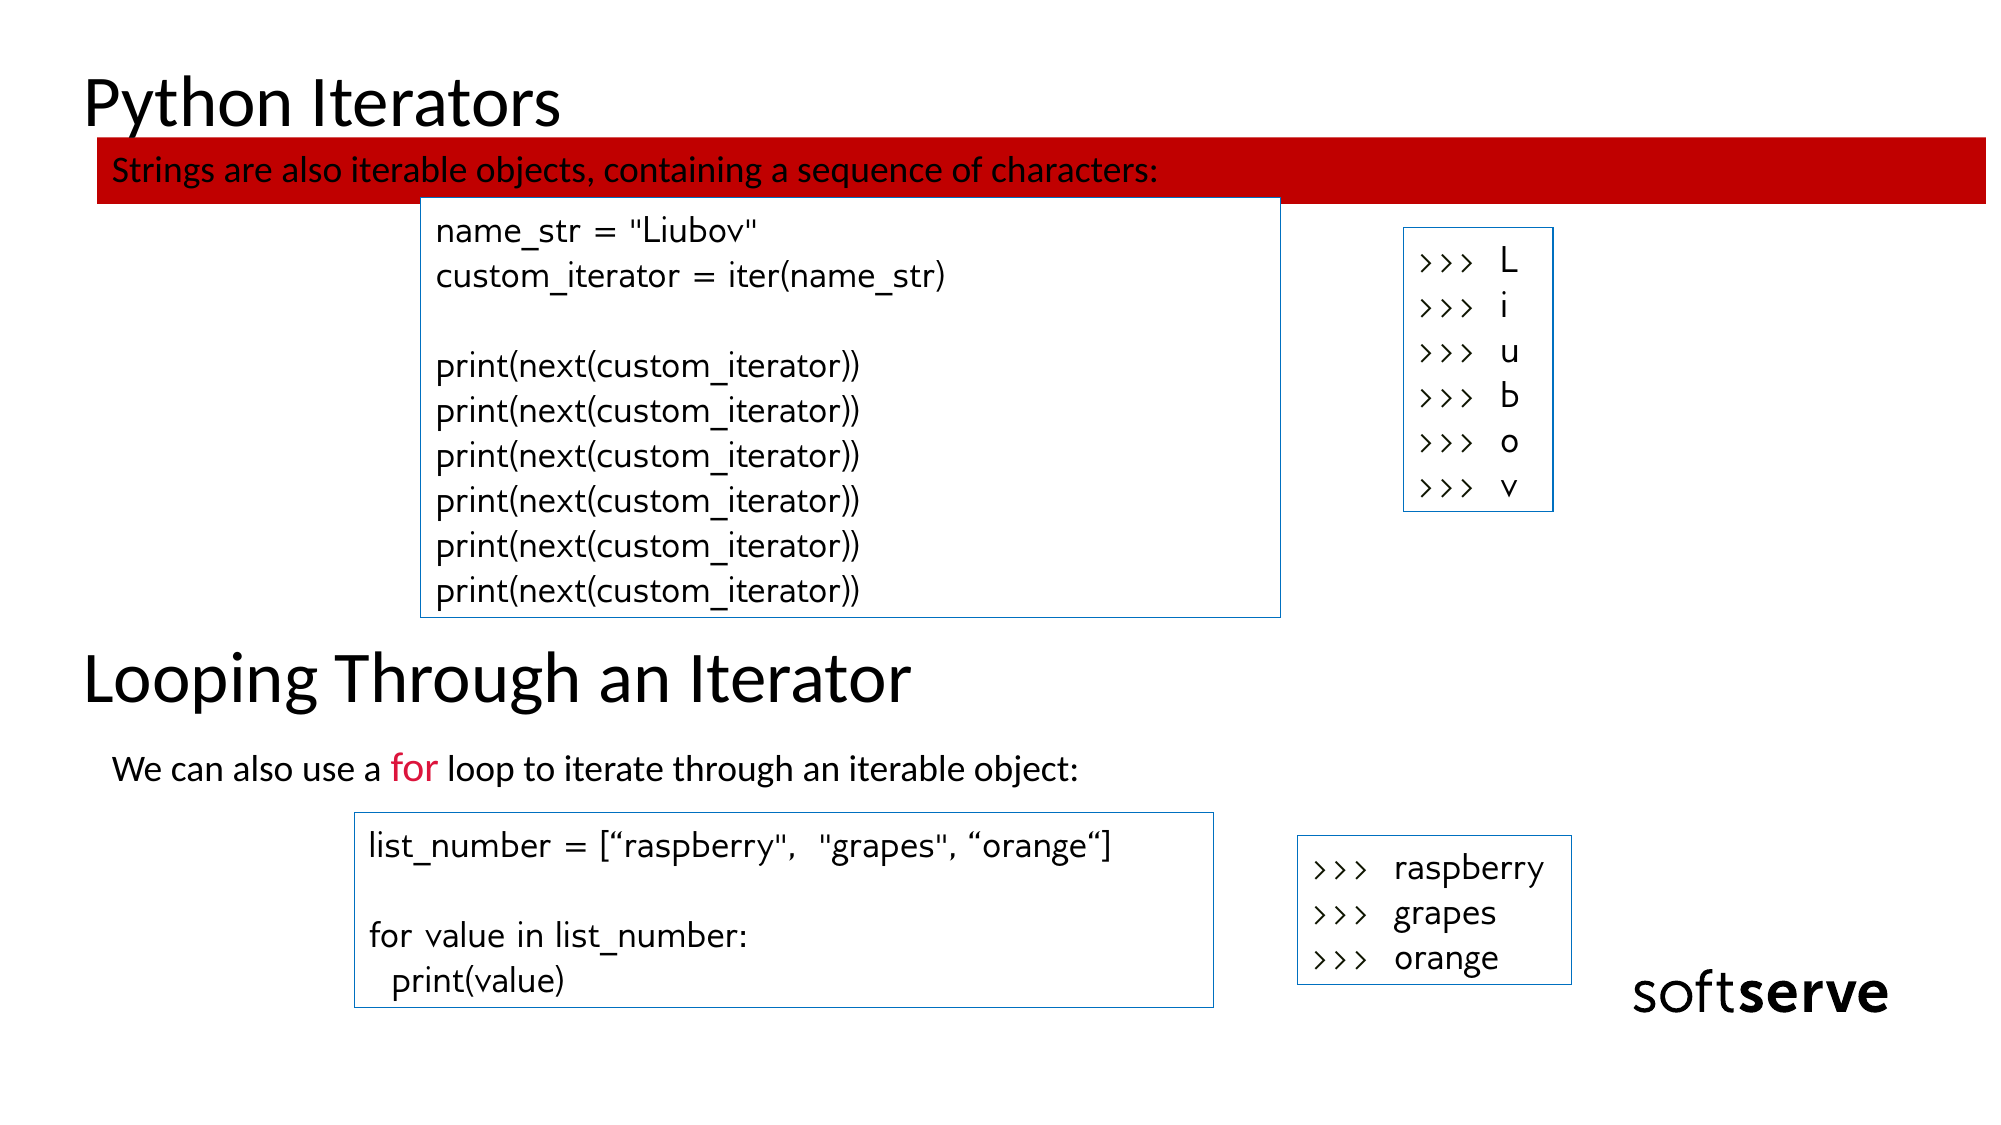

# Python Iterators
Strings are also iterable objects, containing a sequence of characters:
name_str = "Liubov"
custom_iterator = iter(name_str)
print(next(custom_iterator))
print(next(custom_iterator))
print(next(custom_iterator))
print(next(custom_iterator))
print(next(custom_iterator))
print(next(custom_iterator))
>>> L
>>> i
>>> u
>>> b
>>> o
>>> v
Looping Through an Iterator
We can also use a for loop to iterate through an iterable object:
list_number = [“raspberry",  "grapes", “orange“]
for value in list_number:
  print(value)
>>> raspberry
>>> grapes
>>> orange